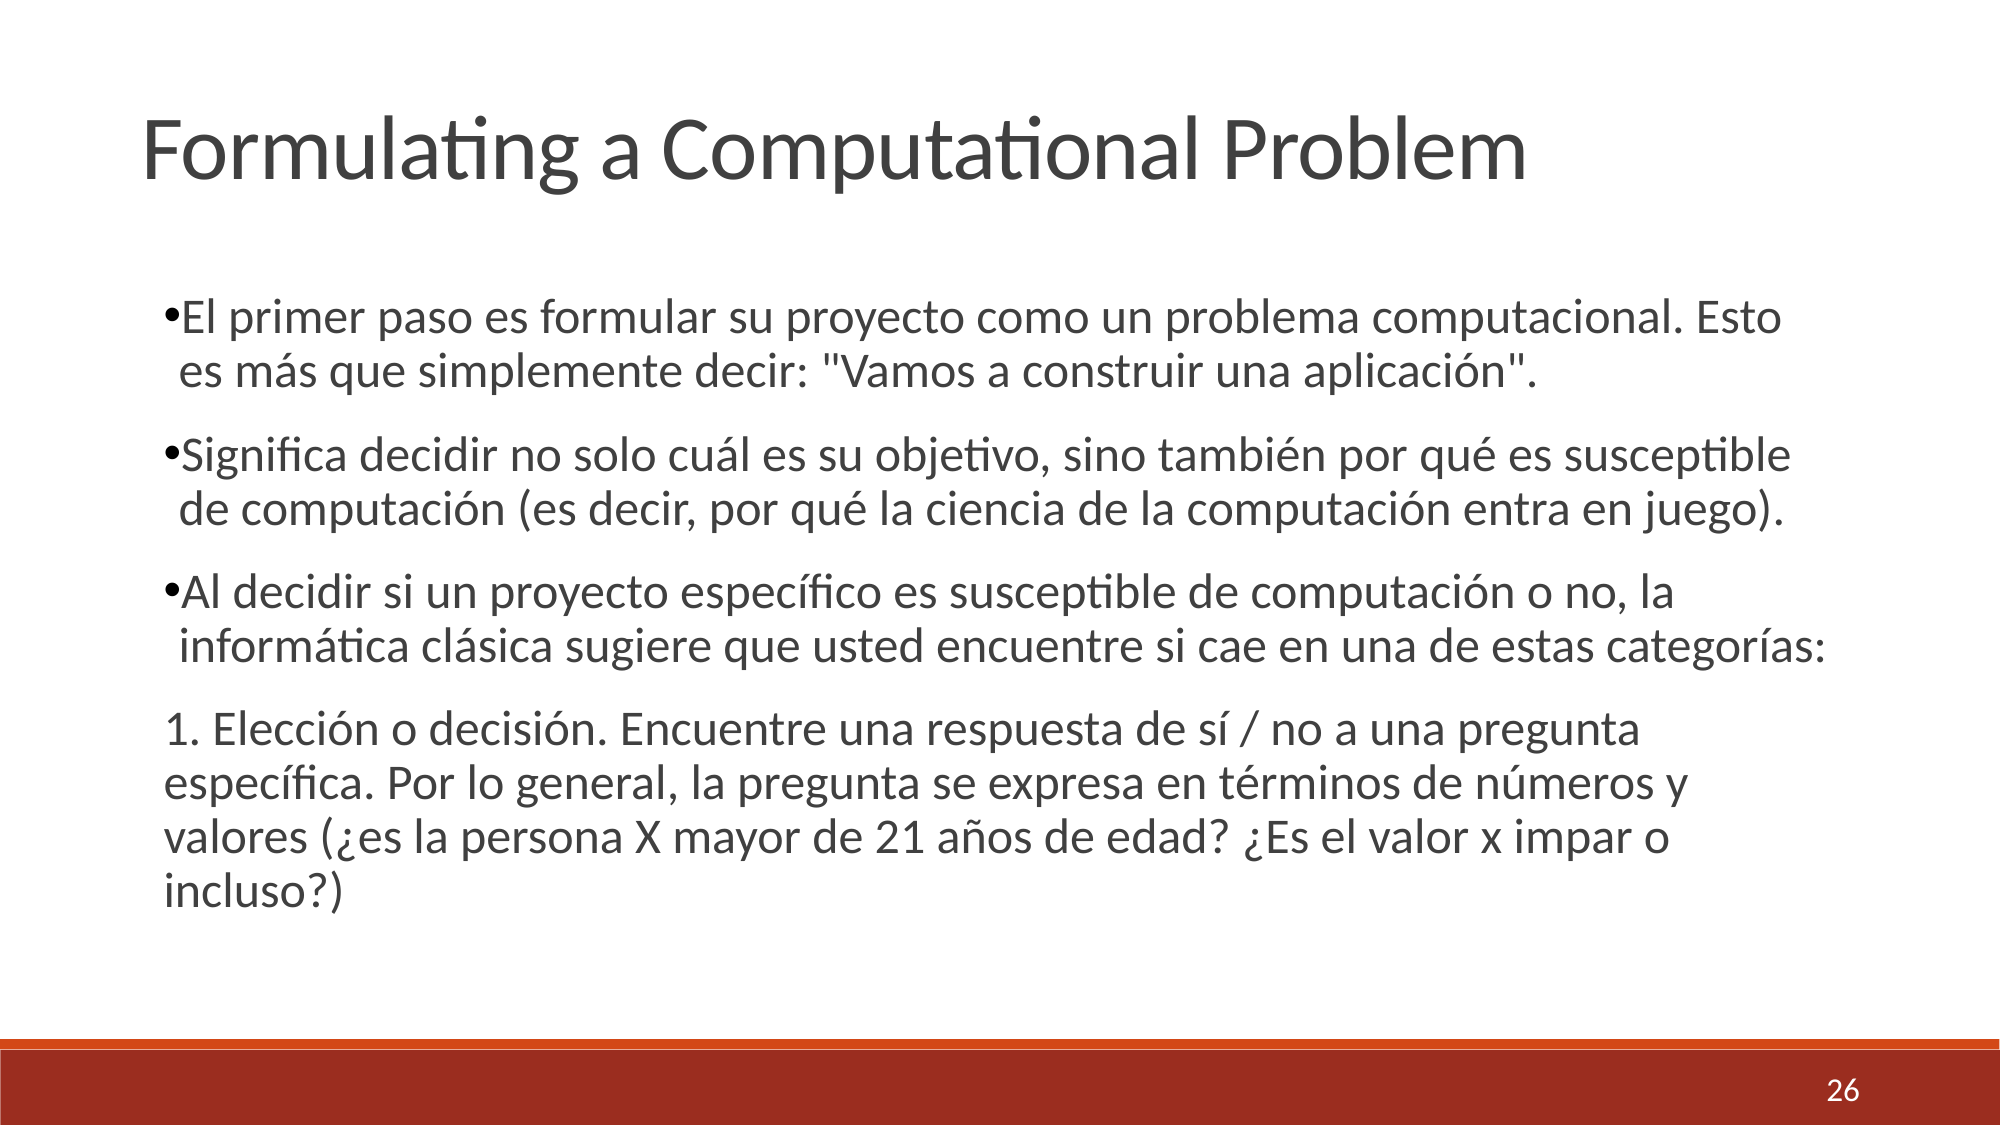

Formulating a Computational Problem
El primer paso es formular su proyecto como un problema computacional. Esto es más que simplemente decir: "Vamos a construir una aplicación".
Significa decidir no solo cuál es su objetivo, sino también por qué es susceptible de computación (es decir, por qué la ciencia de la computación entra en juego).
Al decidir si un proyecto específico es susceptible de computación o no, la informática clásica sugiere que usted encuentre si cae en una de estas categorías:
1. Elección o decisión. Encuentre una respuesta de sí / no a una pregunta específica. Por lo general, la pregunta se expresa en términos de números y valores (¿es la persona X mayor de 21 años de edad? ¿Es el valor x impar o incluso?)
26